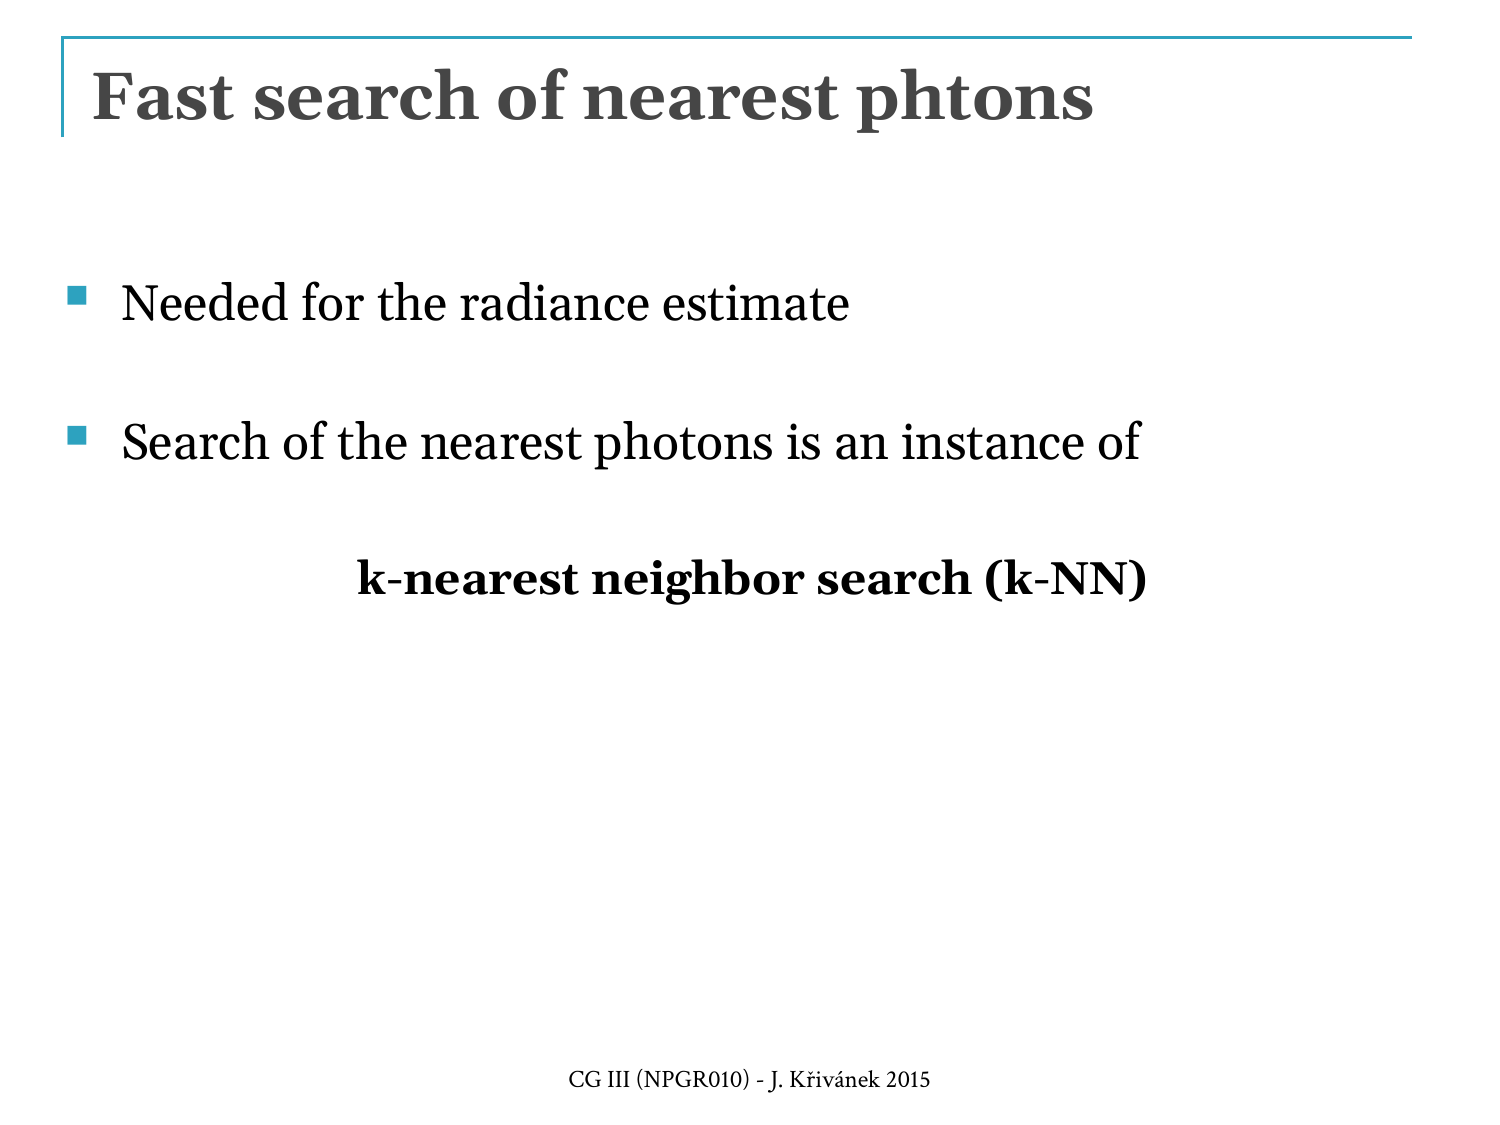

# Fast search of nearest phtons
Needed for the radiance estimate

Search of the nearest photons is an instance of

k-nearest neighbor search (k-NN)
CG III (NPGR010) - J. Křivánek 2015